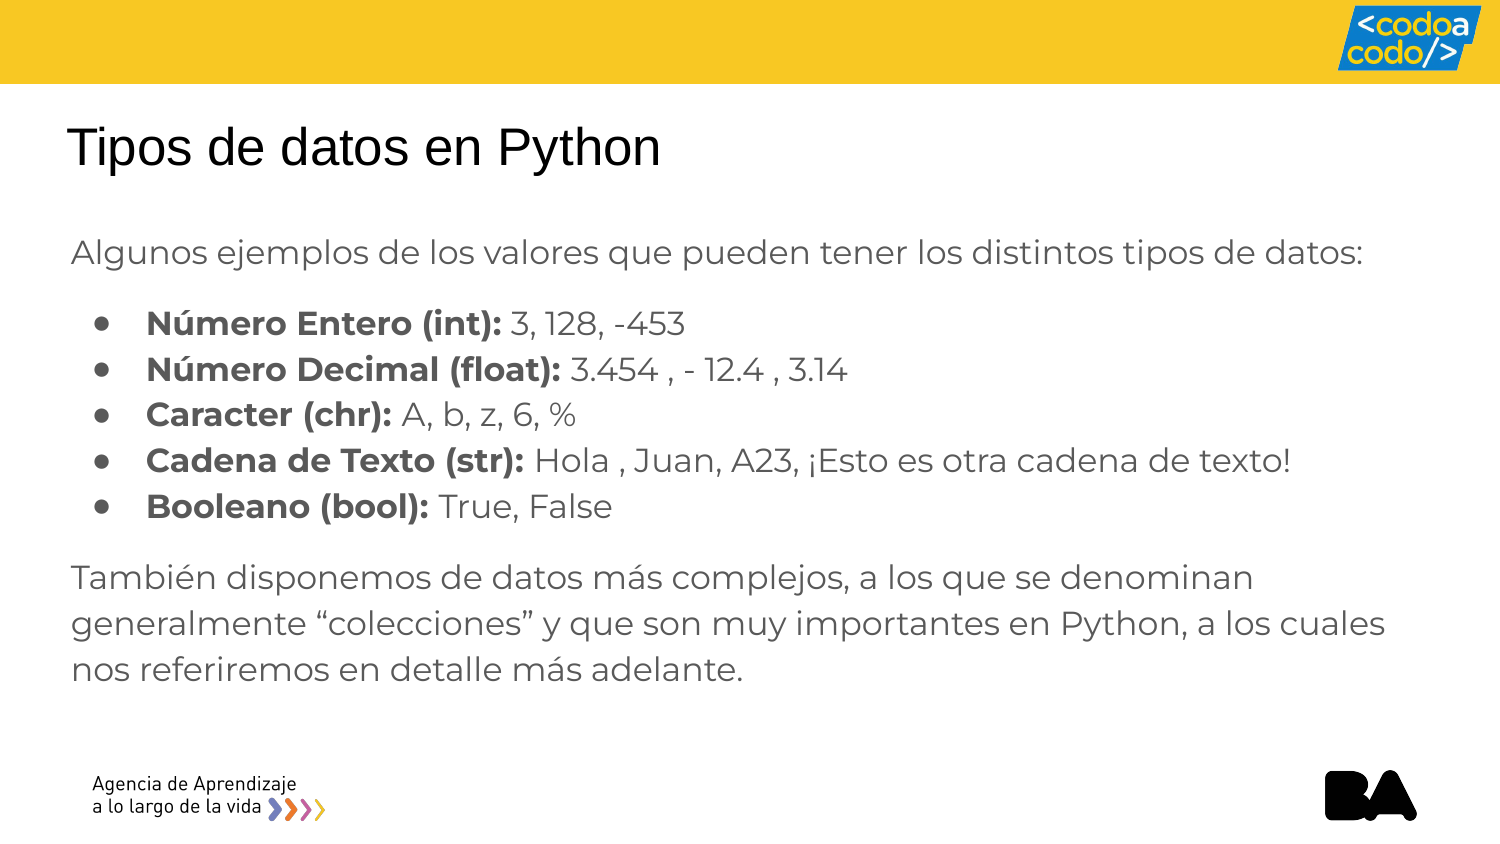

# Tipos de datos en Python
Algunos ejemplos de los valores que pueden tener los distintos tipos de datos:
Número Entero (int): 3, 128, -453
Número Decimal (float): 3.454 , - 12.4 , 3.14
Caracter (chr): A, b, z, 6, %
Cadena de Texto (str): Hola , Juan, A23, ¡Esto es otra cadena de texto!
Booleano (bool): True, False
También disponemos de datos más complejos, a los que se denominan generalmente “colecciones” y que son muy importantes en Python, a los cuales nos referiremos en detalle más adelante.